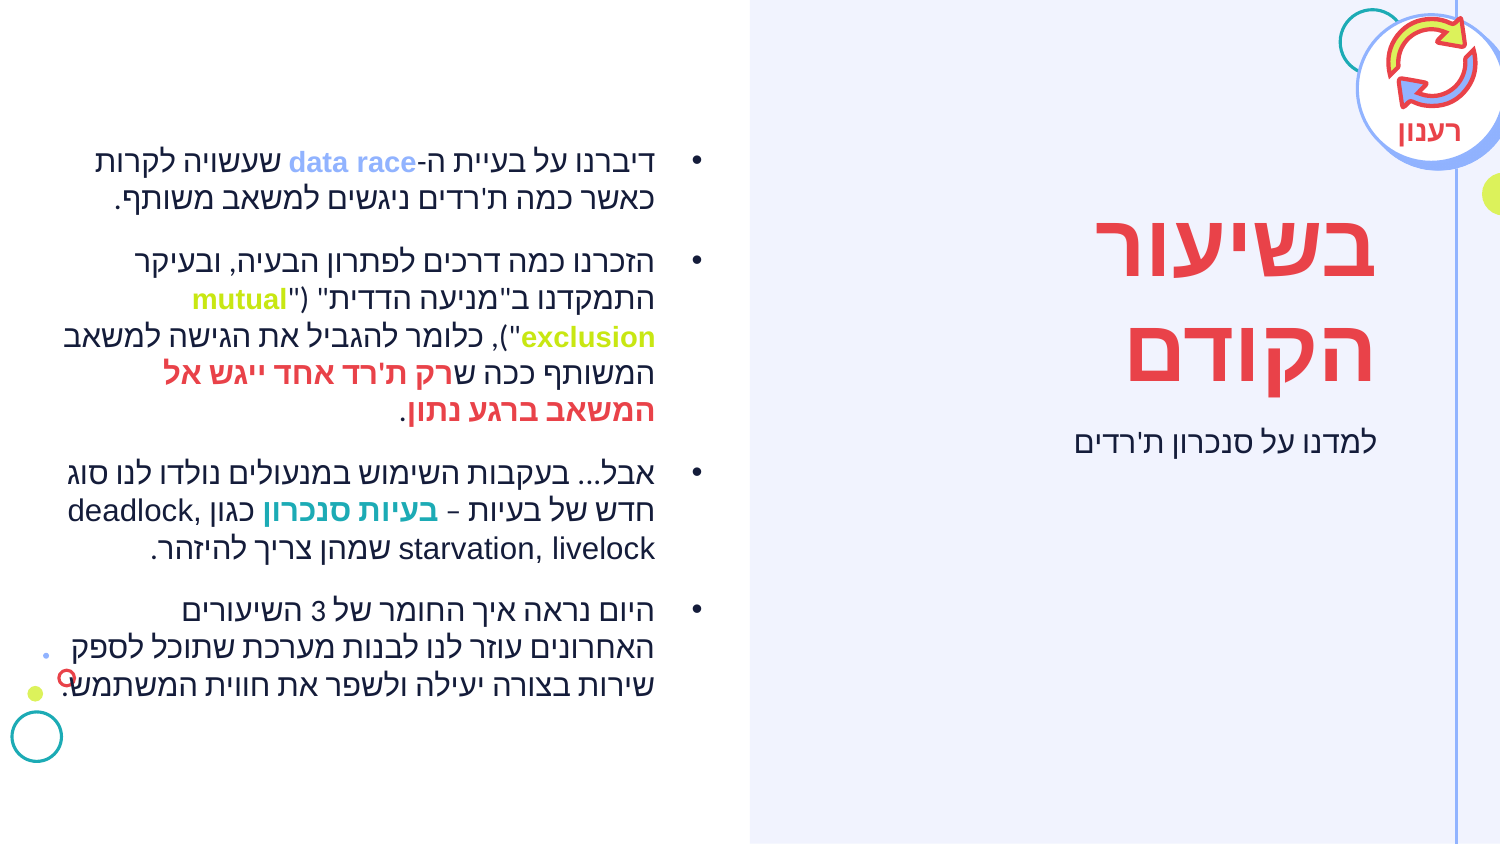

דיברנו על בעיית ה-data race שעשויה לקרות כאשר כמה ת'רדים ניגשים למשאב משותף.
הזכרנו כמה דרכים לפתרון הבעיה, ובעיקר התמקדנו ב"מניעה הדדית" ("mutual exclusion"), כלומר להגביל את הגישה למשאב המשותף ככה שרק ת'רד אחד ייגש אל המשאב ברגע נתון.
אבל... בעקבות השימוש במנעולים נולדו לנו סוג חדש של בעיות – בעיות סנכרון כגון deadlock, starvation, livelock שמהן צריך להיזהר.
היום נראה איך החומר של 3 השיעורים האחרונים עוזר לנו לבנות מערכת שתוכל לספק שירות בצורה יעילה ולשפר את חווית המשתמש.
רענון
# בשיעור הקודם
למדנו על סנכרון ת'רדים